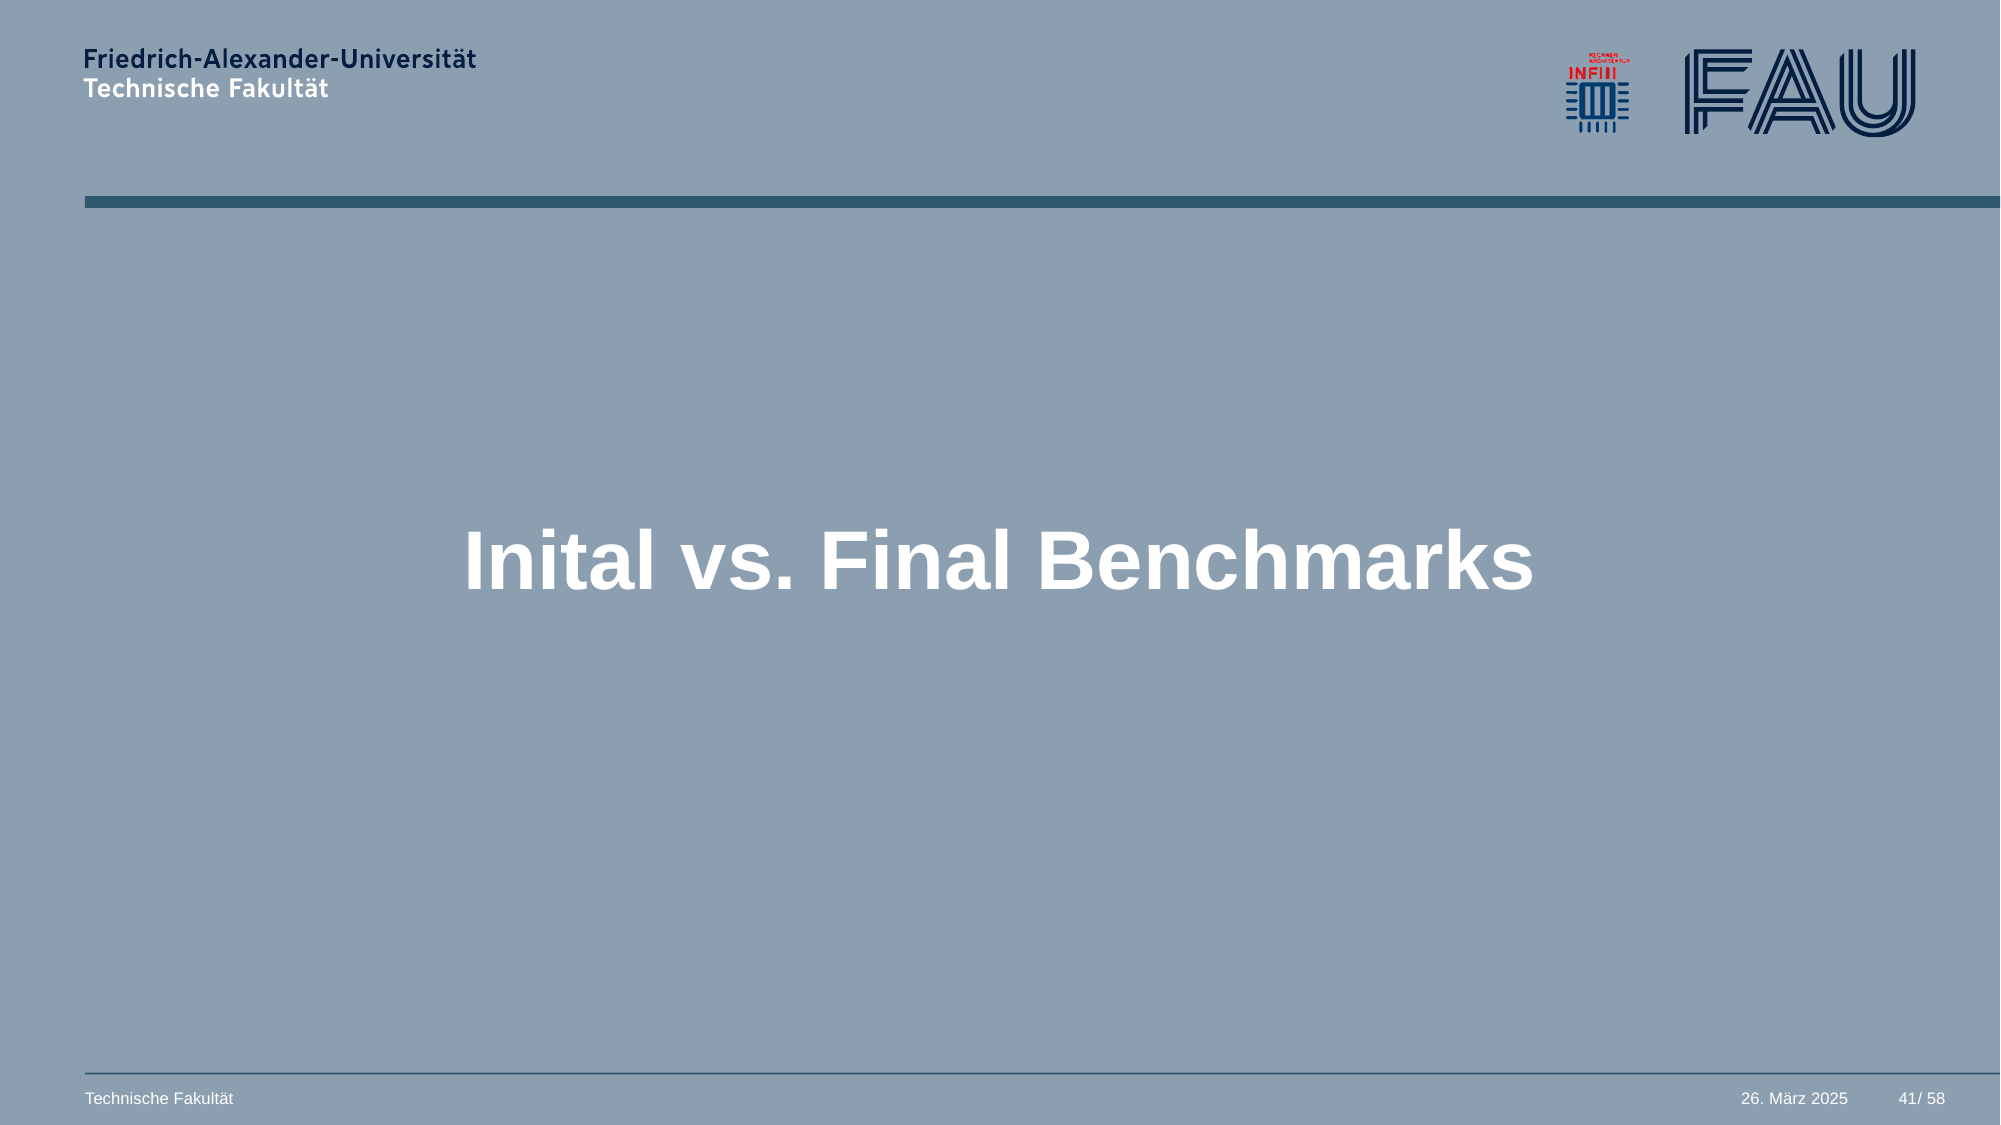

# Inital vs. Final Benchmarks
41
Technische Fakultät
26. März 2025